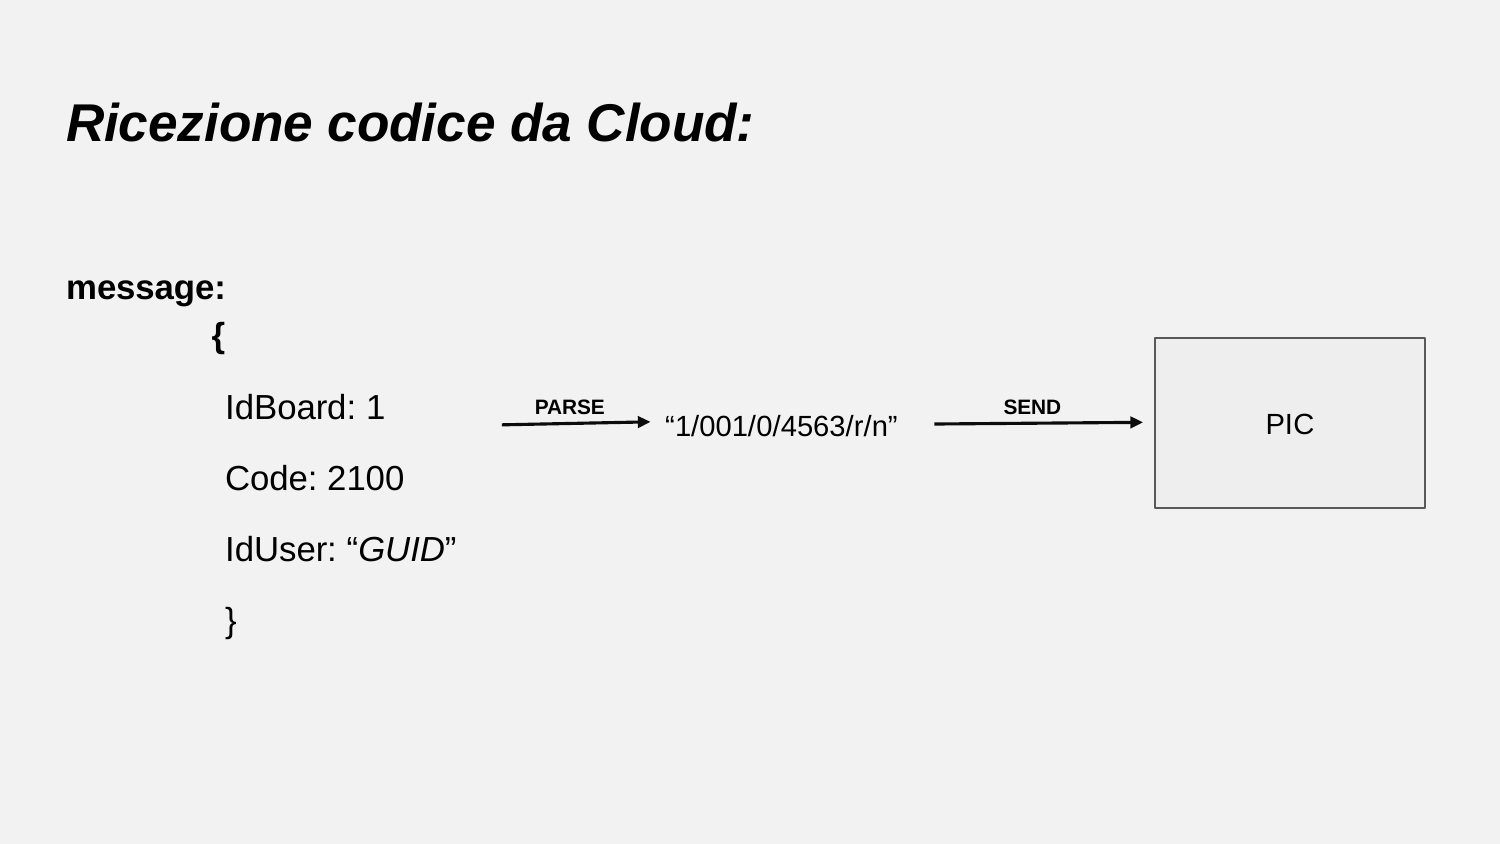

# Ricezione codice da Cloud:

message:
               {
  IdBoard: 1
  Code: 2100
  IdUser: “GUID”
  }
PIC
SEND
PARSE
“1/001/0/4563/r/n”